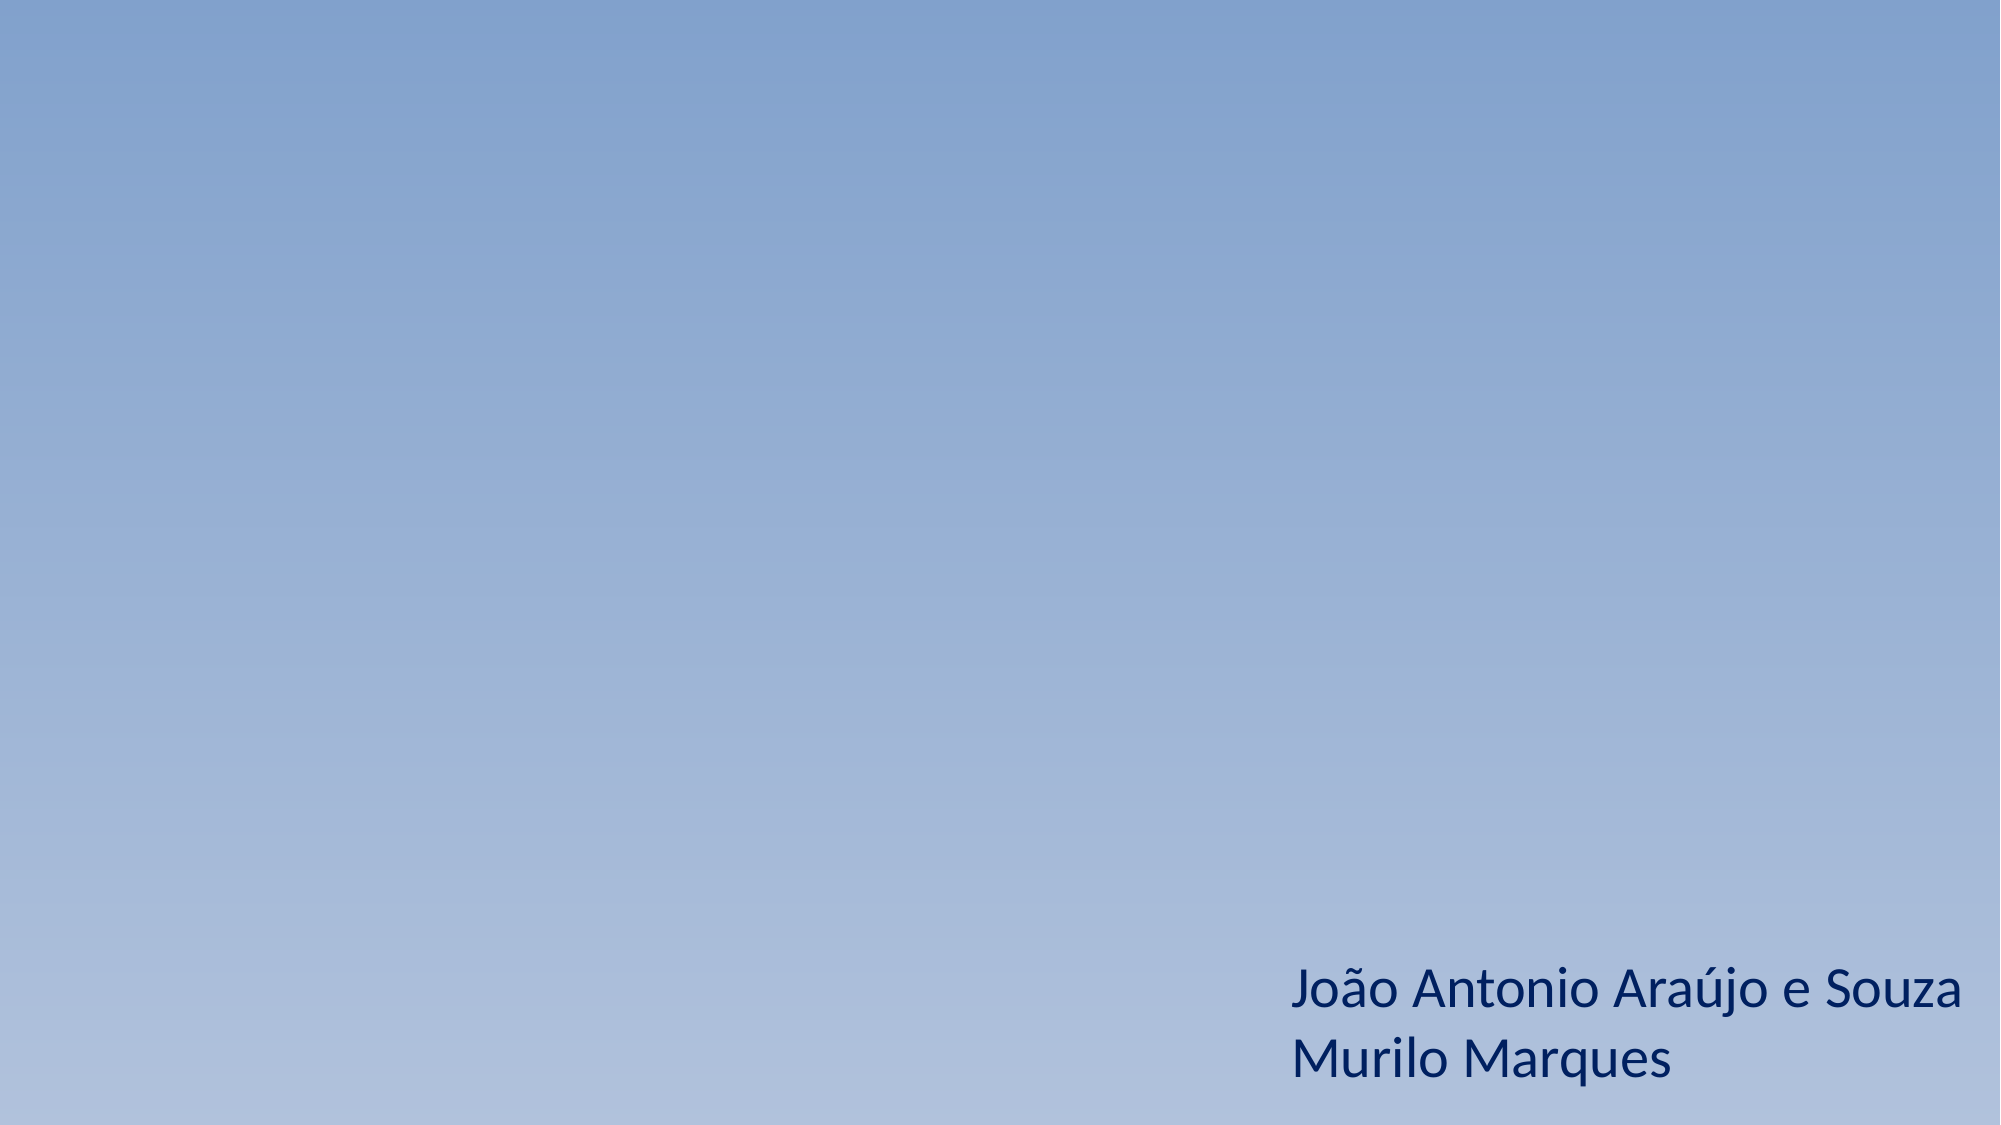

João Antonio Araújo e Souza
Murilo Marques